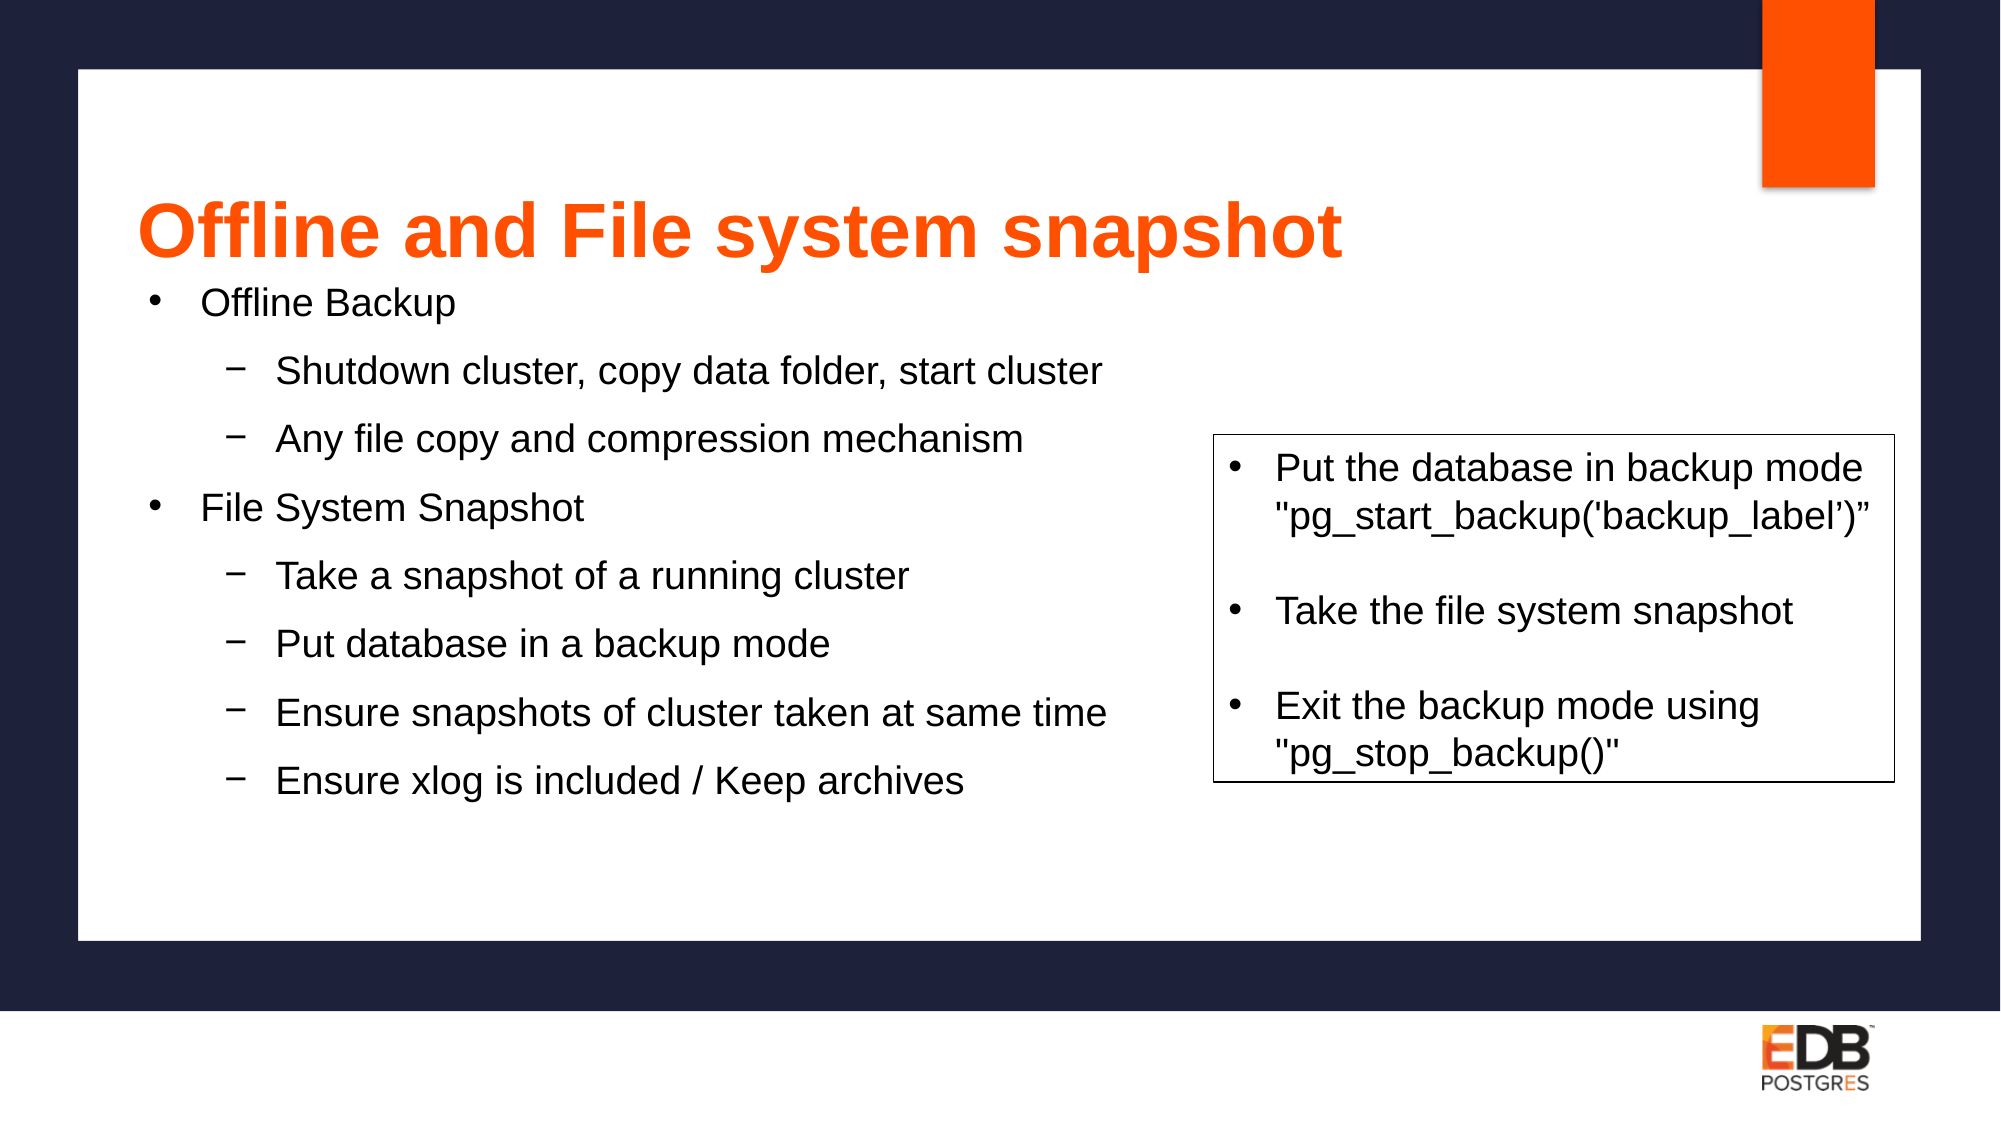

# Offline and File system snapshot
Offline Backup
Shutdown cluster, copy data folder, start cluster
Any file copy and compression mechanism
File System Snapshot
Take a snapshot of a running cluster
Put database in a backup mode
Ensure snapshots of cluster taken at same time
Ensure xlog is included / Keep archives

Put the database in backup mode "pg_start_backup('backup_label’)”

Take the file system snapshot

Exit the backup mode using "pg_stop_backup()"